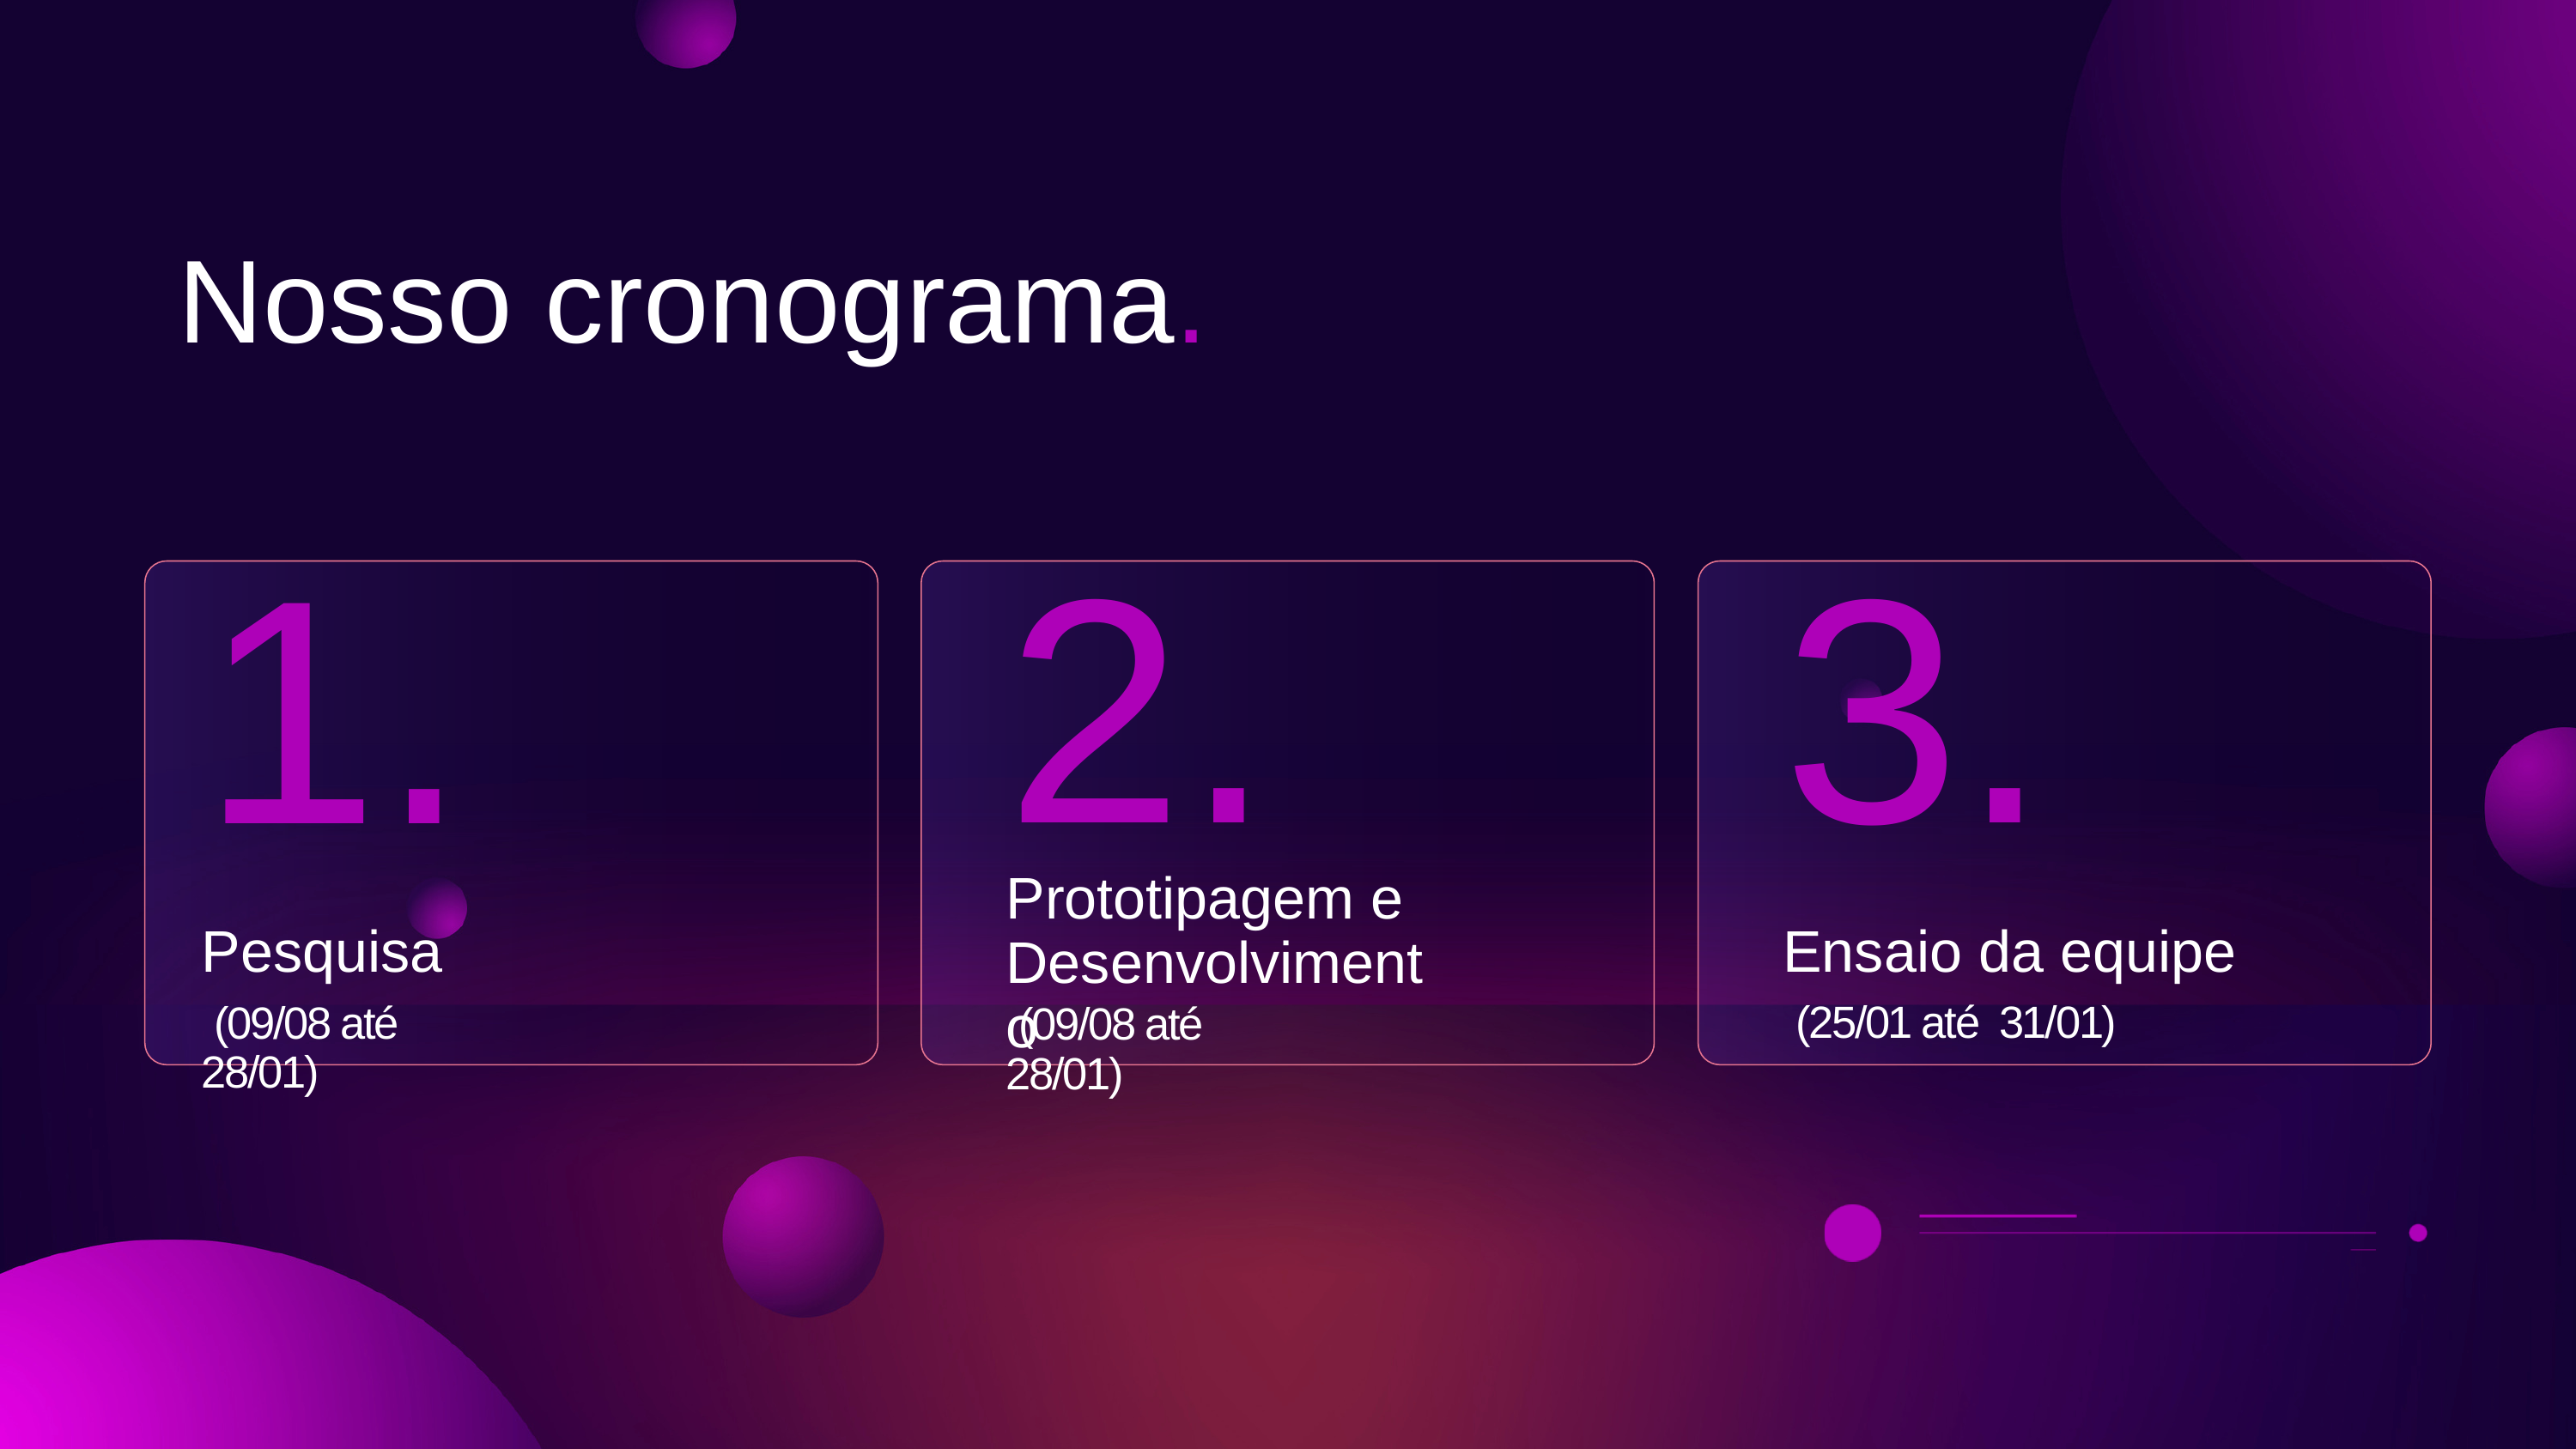

Nosso cronograma.

2.
3.
1.
Prototipagem e Desenvolvimento
Pesquisa
Ensaio da equipe
 (25/01 até  31/01)
 (09/08 até  28/01)
 (09/08 até 28/01)